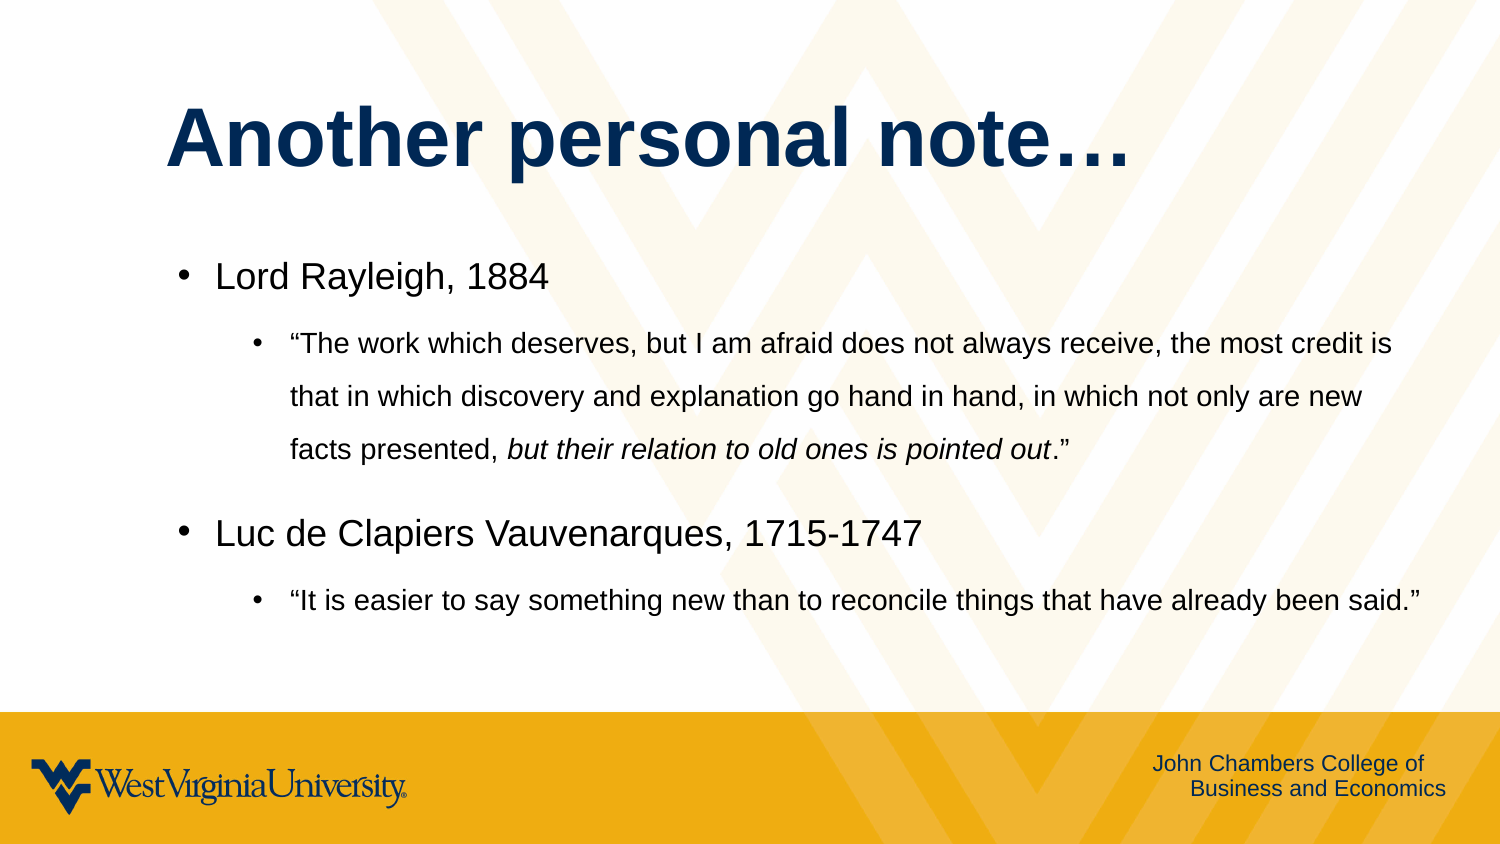

Another personal note…
Lord Rayleigh, 1884
“The work which deserves, but I am afraid does not always receive, the most credit is that in which discovery and explanation go hand in hand, in which not only are new facts presented, but their relation to old ones is pointed out.”
Luc de Clapiers Vauvenarques, 1715-1747
“It is easier to say something new than to reconcile things that have already been said.”
John Chambers College of Business and Economics